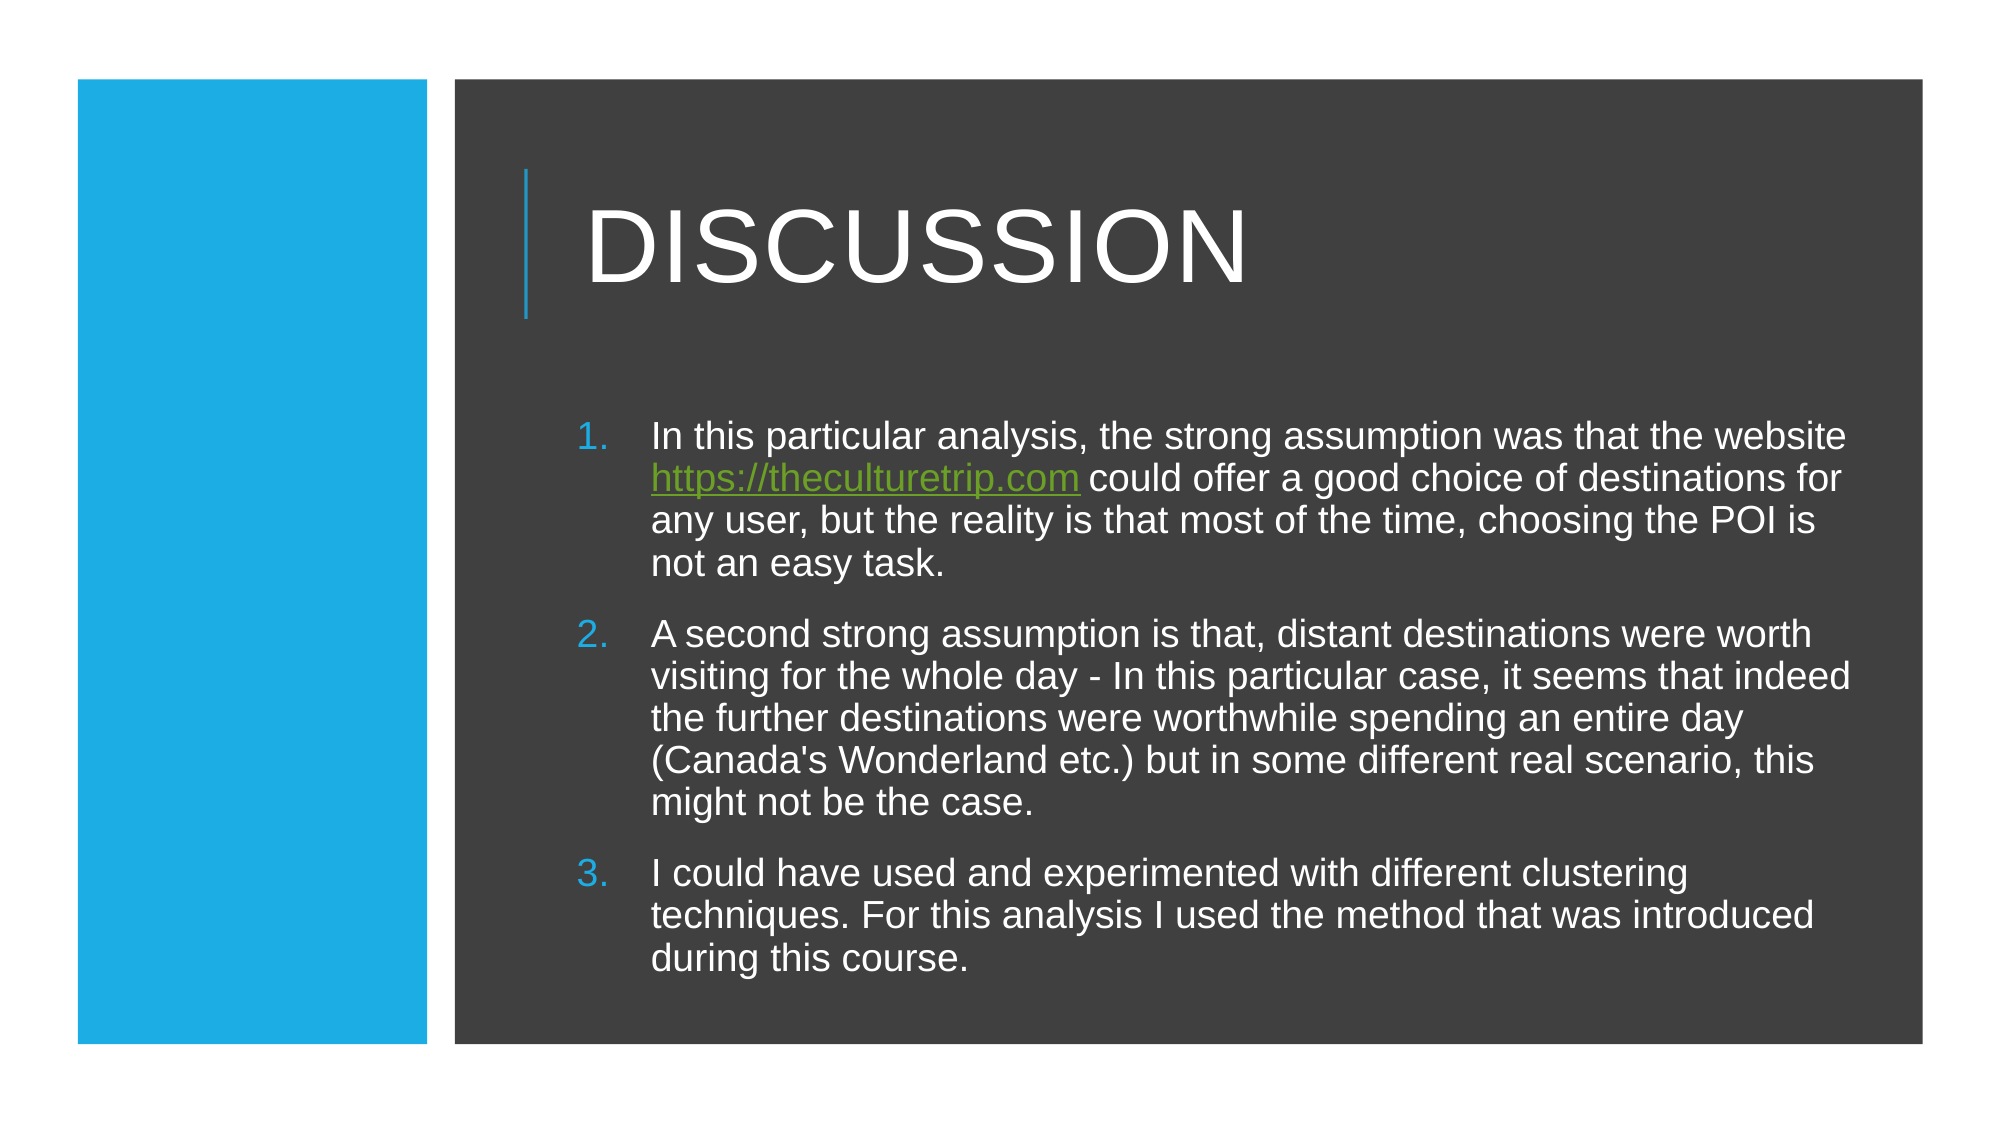

# Discussion
In this particular analysis, the strong assumption was that the website https://theculturetrip.com could offer a good choice of destinations for any user, but the reality is that most of the time, choosing the POI is not an easy task.
A second strong assumption is that, distant destinations were worth visiting for the whole day - In this particular case, it seems that indeed the further destinations were worthwhile spending an entire day (Canada's Wonderland etc.) but in some different real scenario, this might not be the case.
I could have used and experimented with different clustering techniques. For this analysis I used the method that was introduced during this course.